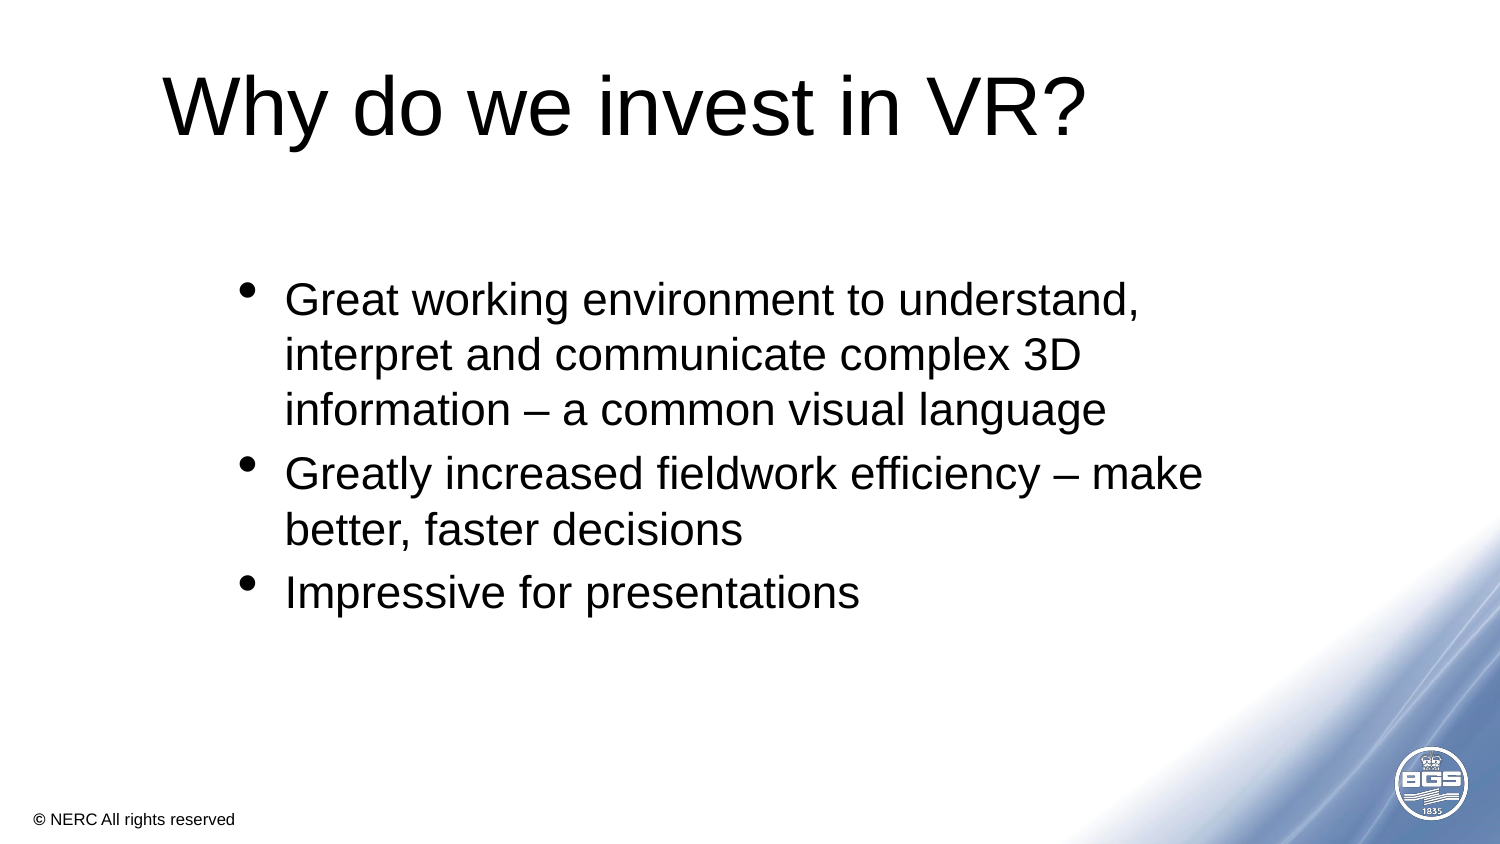

# Why do we invest in VR?
Great working environment to understand, interpret and communicate complex 3D information – a common visual language
Greatly increased fieldwork efficiency – make better, faster decisions
Impressive for presentations